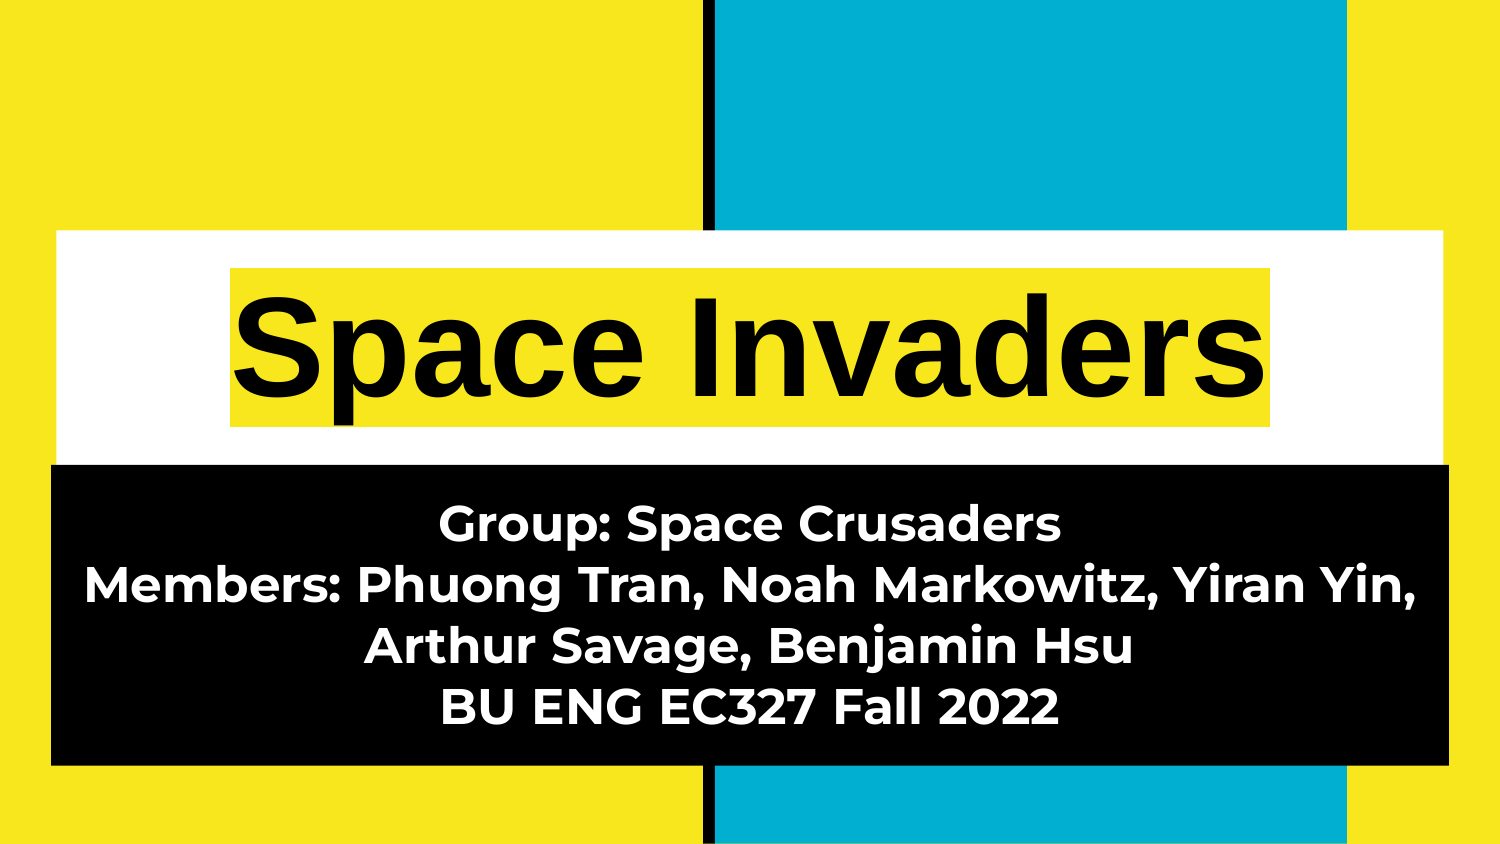

# Space Invaders
Group: Space Crusaders
Members: Phuong Tran, Noah Markowitz, Yiran Yin, Arthur Savage, Benjamin Hsu
BU ENG EC327 Fall 2022